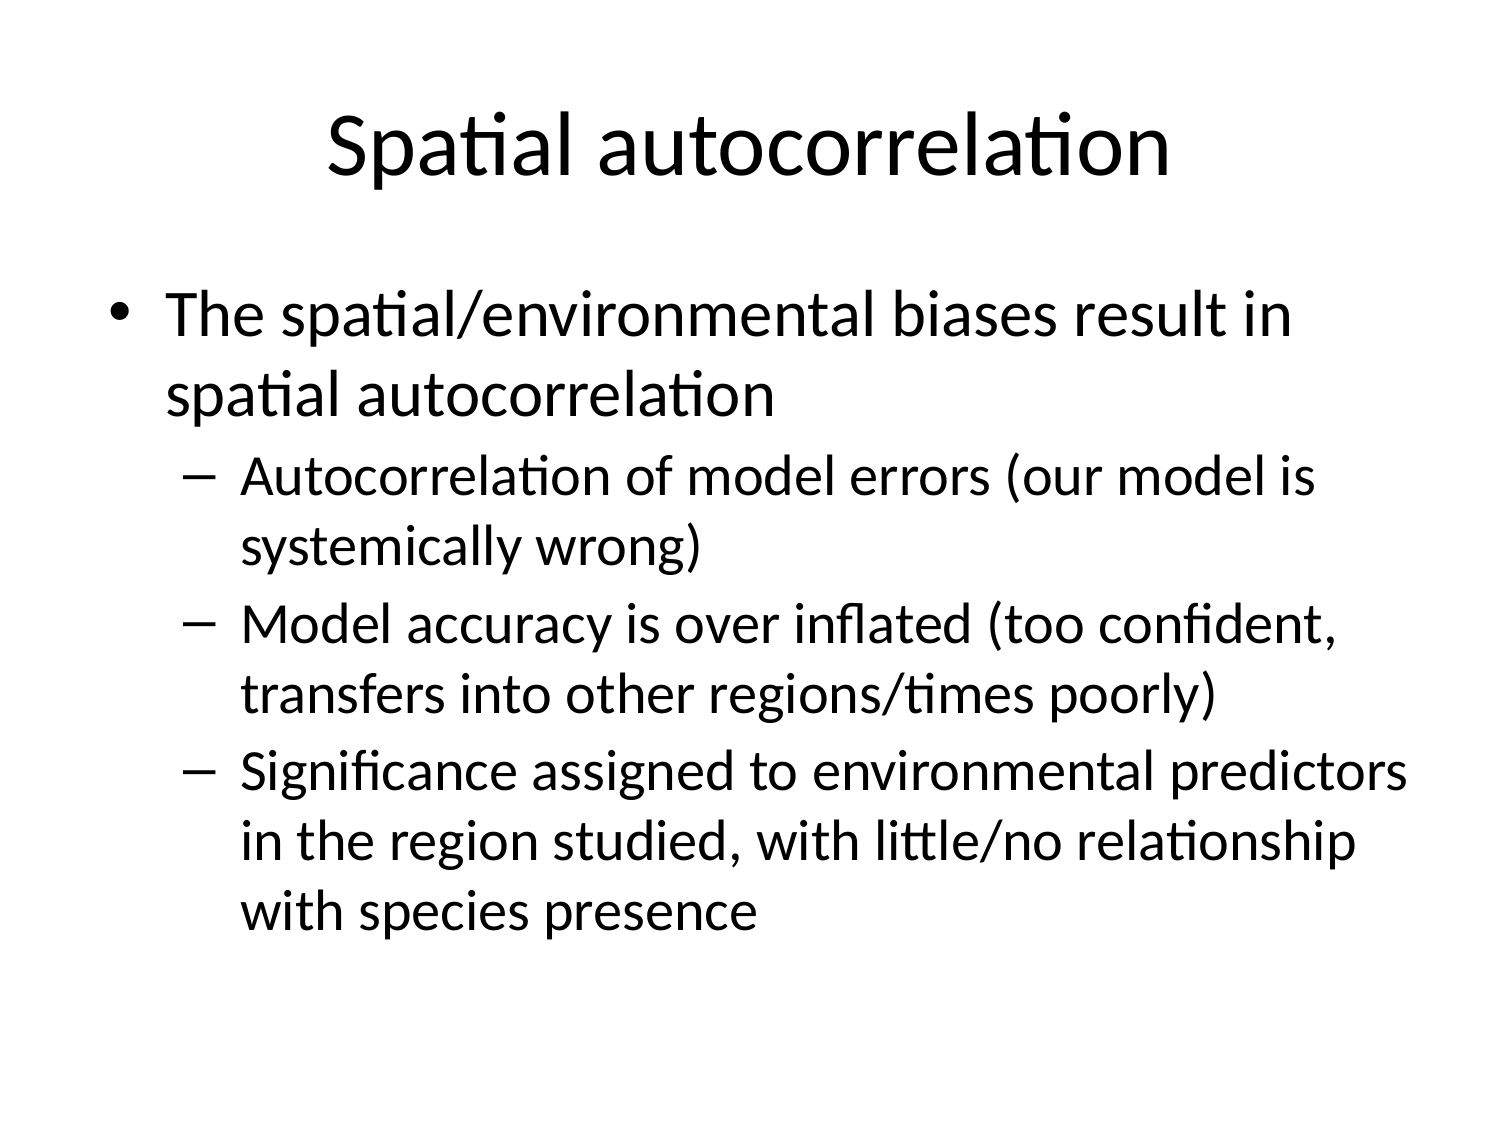

# Spatial autocorrelation
The spatial/environmental biases result in spatial autocorrelation
Autocorrelation of model errors (our model is systemically wrong)
Model accuracy is over inflated (too confident, transfers into other regions/times poorly)
Significance assigned to environmental predictors in the region studied, with little/no relationship with species presence